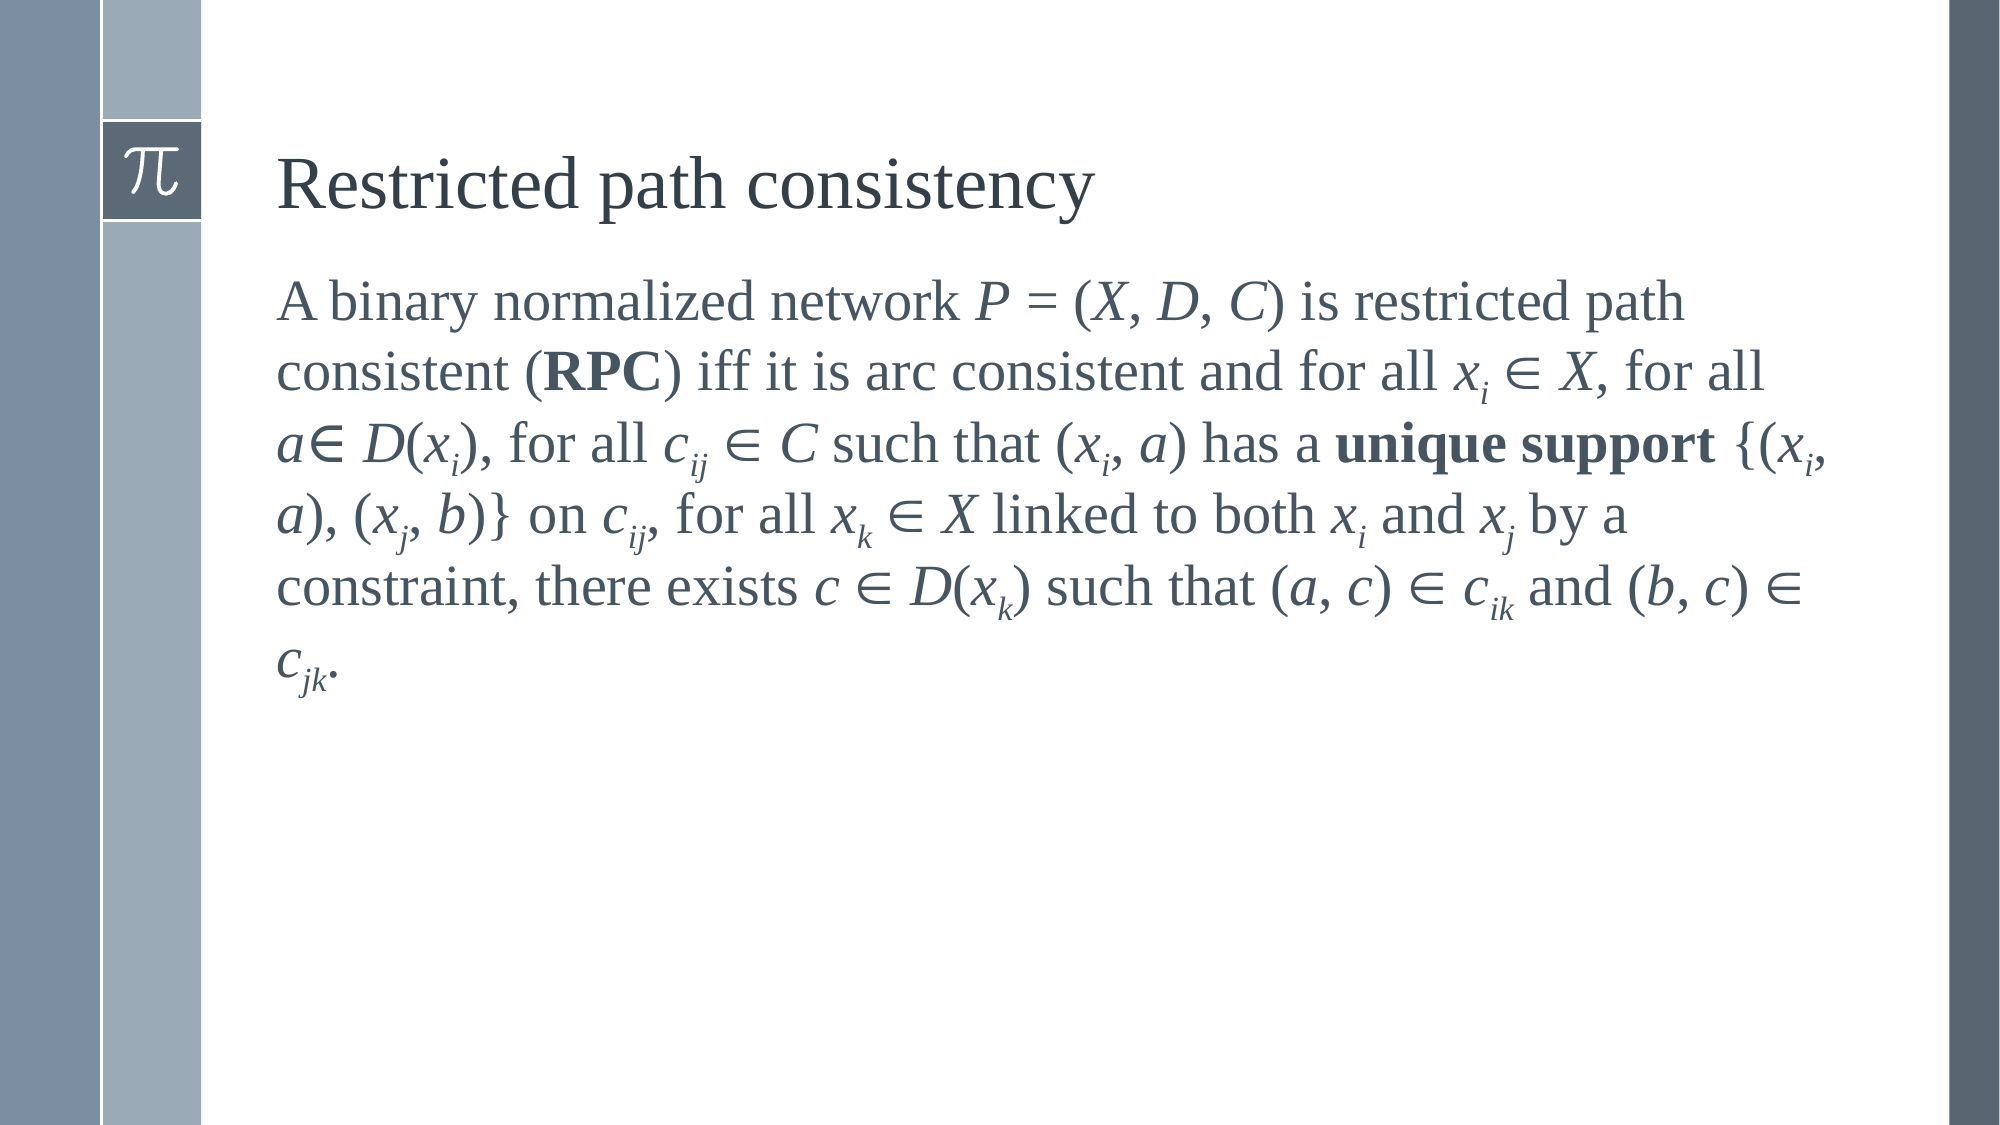

# Restricted path consistency
A binary normalized network P = (X, D, C) is restricted path consistent (RPC) iff it is arc consistent and for all xi ∈ X, for all a∈ D(xi), for all cij ∈ C such that (xi, a) has a unique support {(xi, a), (xj, b)} on cij, for all xk ∈ X linked to both xi and xj by a constraint, there exists c ∈ D(xk) such that (a, c) ∈ cik and (b, c) ∈ cjk.